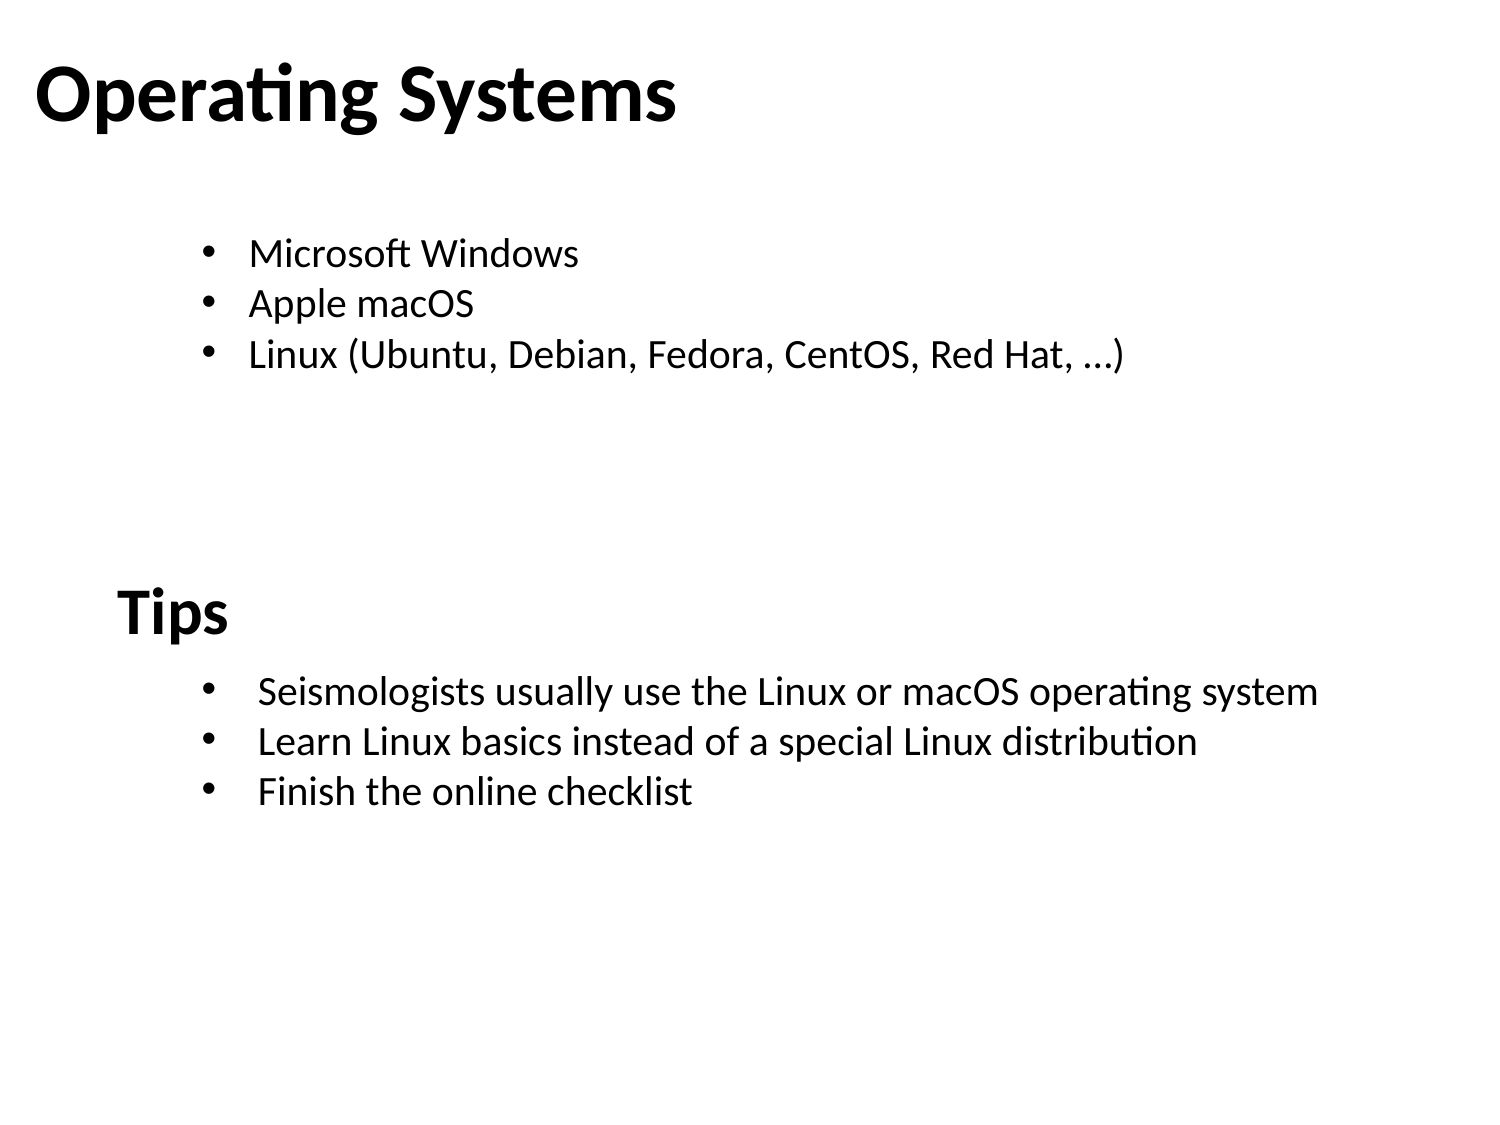

Operating Systems
Microsoft Windows
Apple macOS
Linux (Ubuntu, Debian, Fedora, CentOS, Red Hat, …)
Tips
Seismologists usually use the Linux or macOS operating system
Learn Linux basics instead of a special Linux distribution
Finish the online checklist